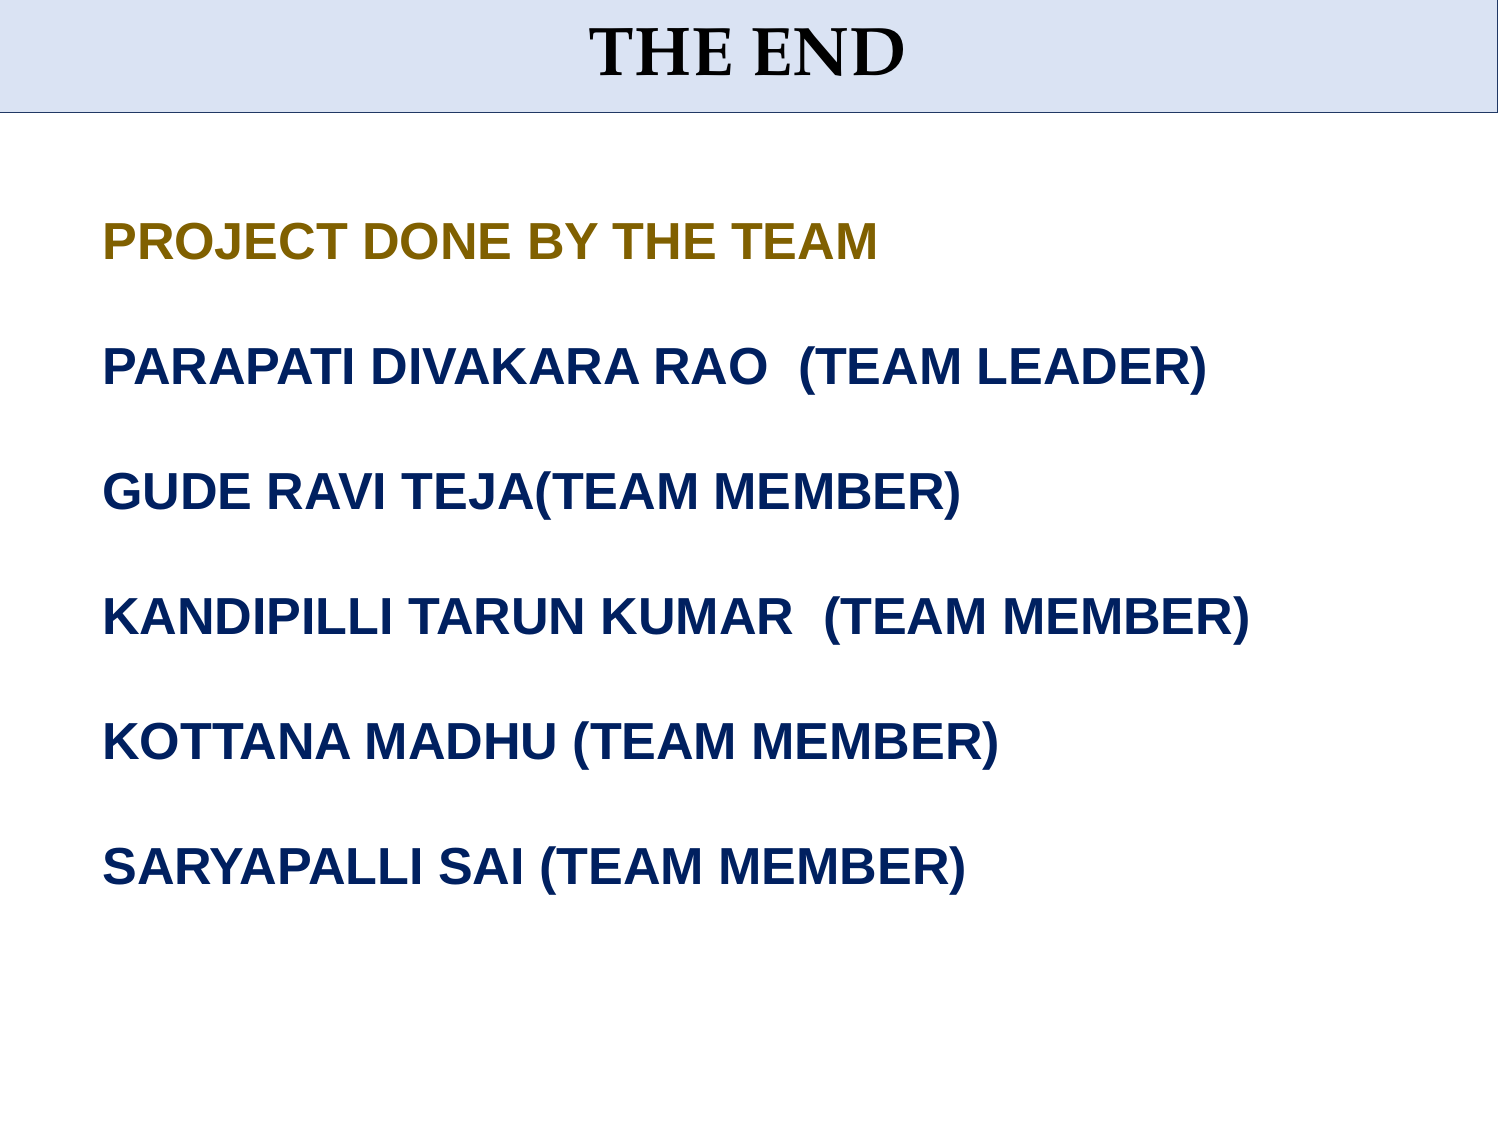

# THE END
PROJECT DONE BY THE TEAM

PARAPATI DIVAKARA RAO  (TEAM LEADER)

GUDE RAVI TEJA(TEAM MEMBER)

KANDIPILLI TARUN KUMAR  (TEAM MEMBER)

KOTTANA MADHU (TEAM MEMBER)

SARYAPALLI SAI (TEAM MEMBER)